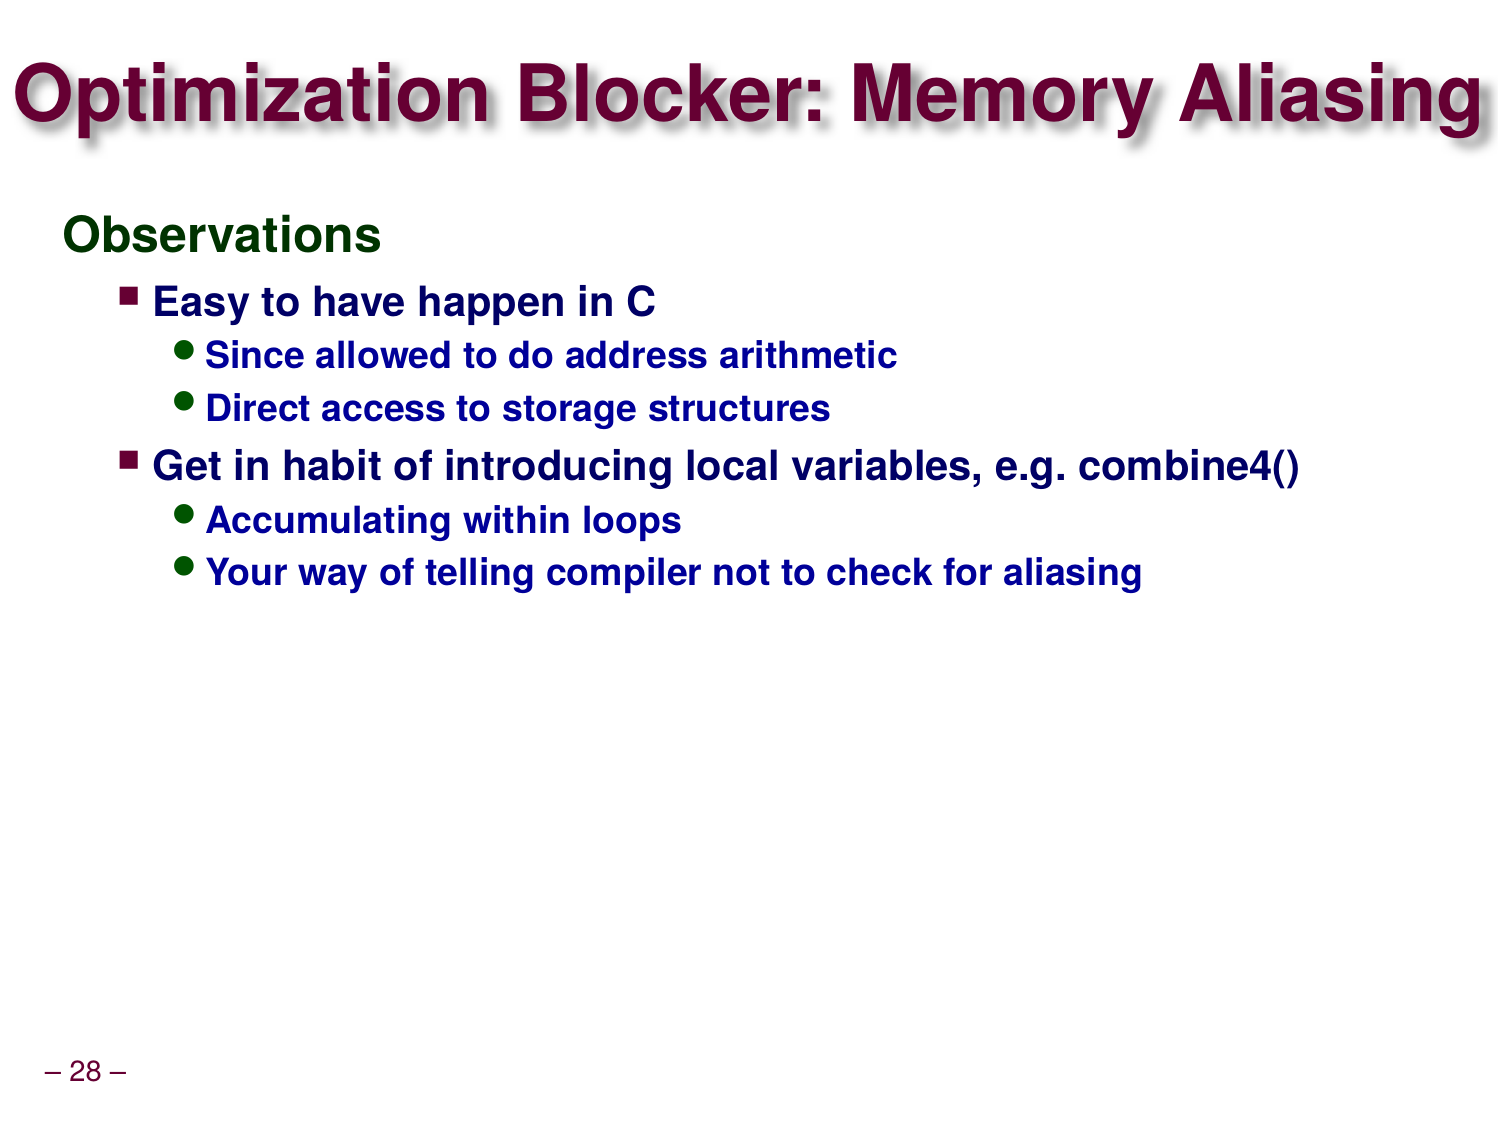

# Optimization Blocker: Memory Aliasing
Observations
Easy to have happen in C
Since allowed to do address arithmetic
Direct access to storage structures
Get in habit of introducing local variables, e.g. combine4()
Accumulating within loops
Your way of telling compiler not to check for aliasing